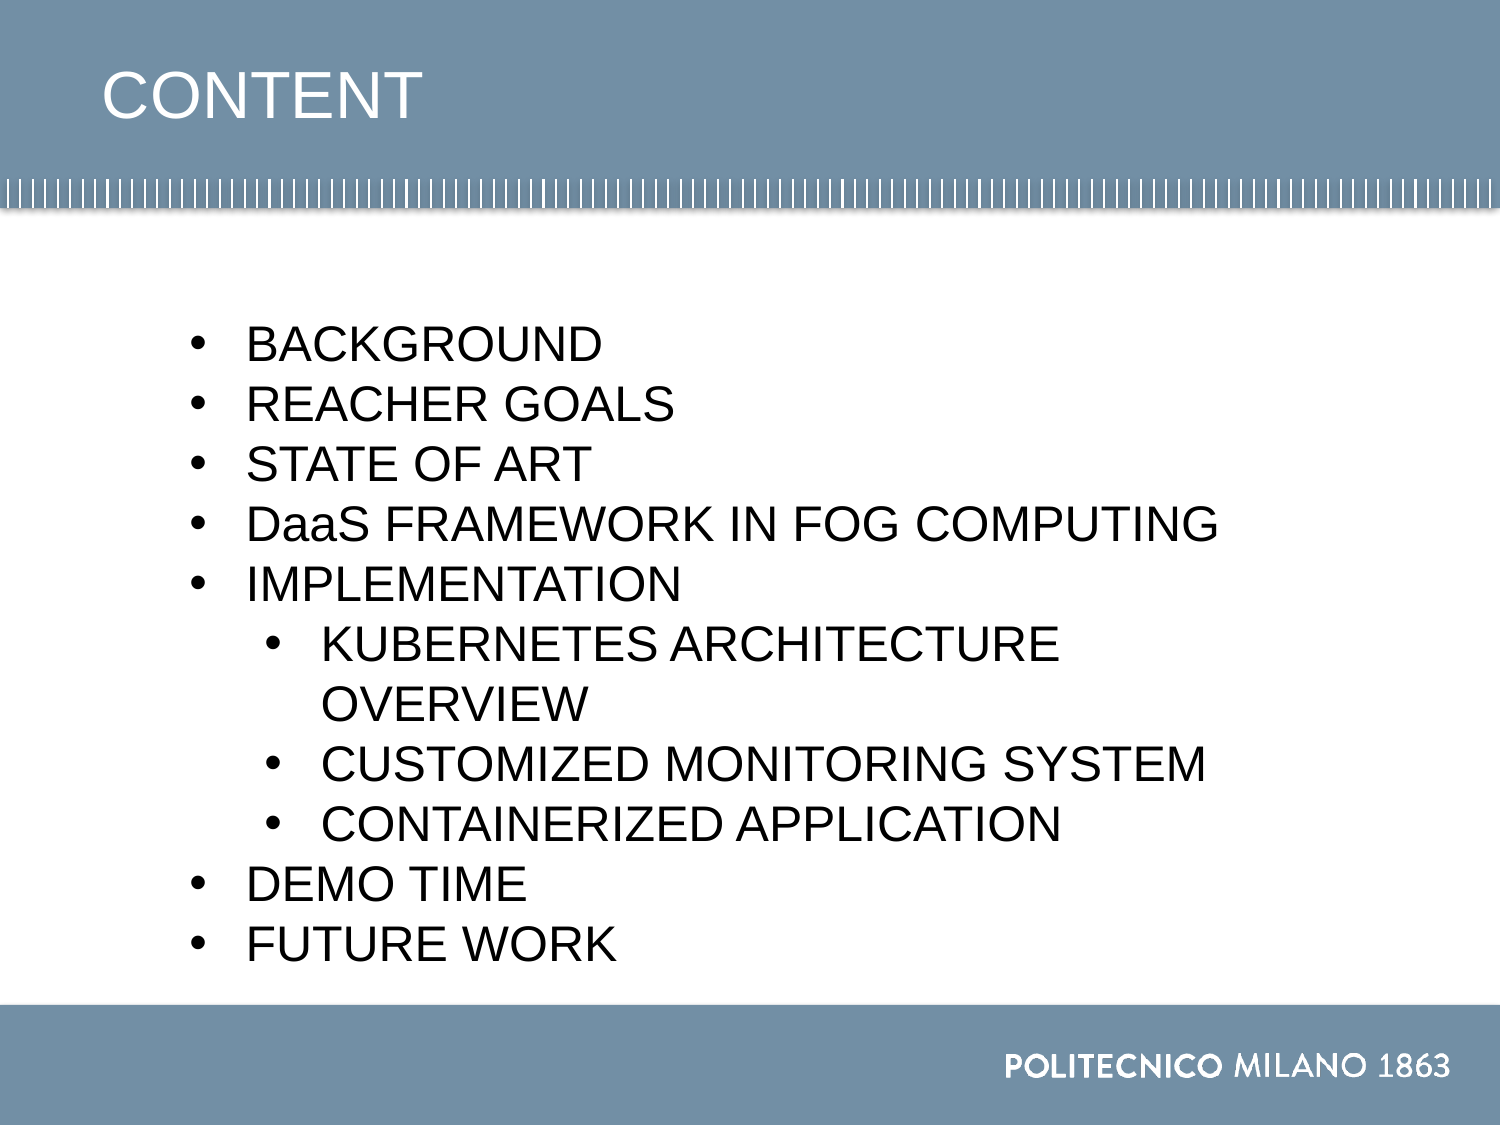

CONTENT
BACKGROUND
REACHER GOALS
STATE OF ART
DaaS FRAMEWORK IN FOG COMPUTING
IMPLEMENTATION
KUBERNETES ARCHITECTURE OVERVIEW
CUSTOMIZED MONITORING SYSTEM
CONTAINERIZED APPLICATION
DEMO TIME
FUTURE WORK